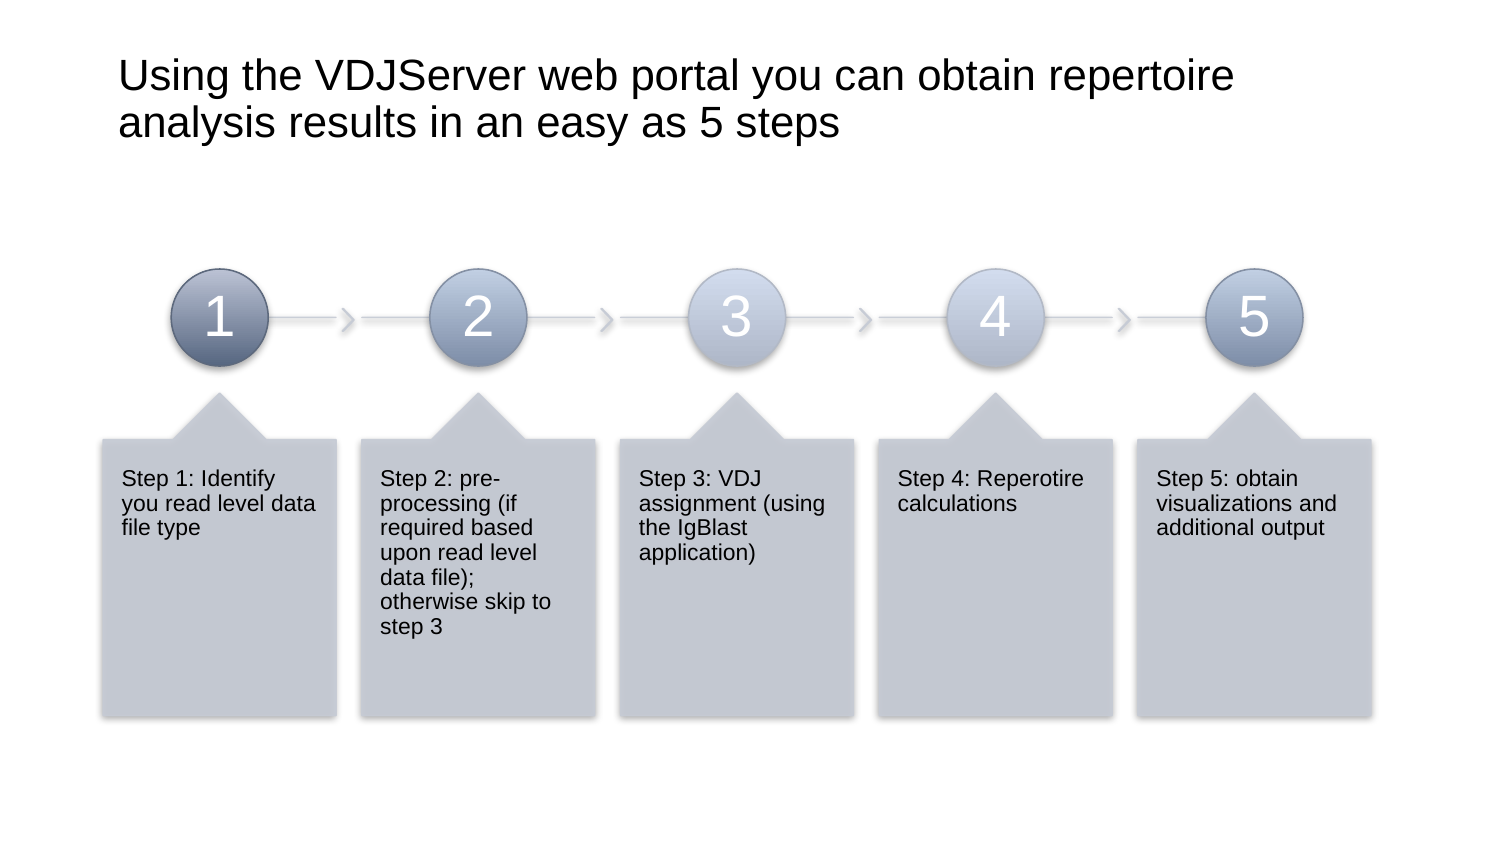

# Using the VDJServer web portal you can obtain repertoire analysis results in an easy as 5 steps
1
Step 1: Identify you read level data file type
2
Step 2: pre-processing (if required based upon read level data file); otherwise skip to step 3
3
Step 3: VDJ assignment (using the IgBlast application)
4
Step 4: Reperotire calculations
5
Step 5: obtain visualizations and additional output